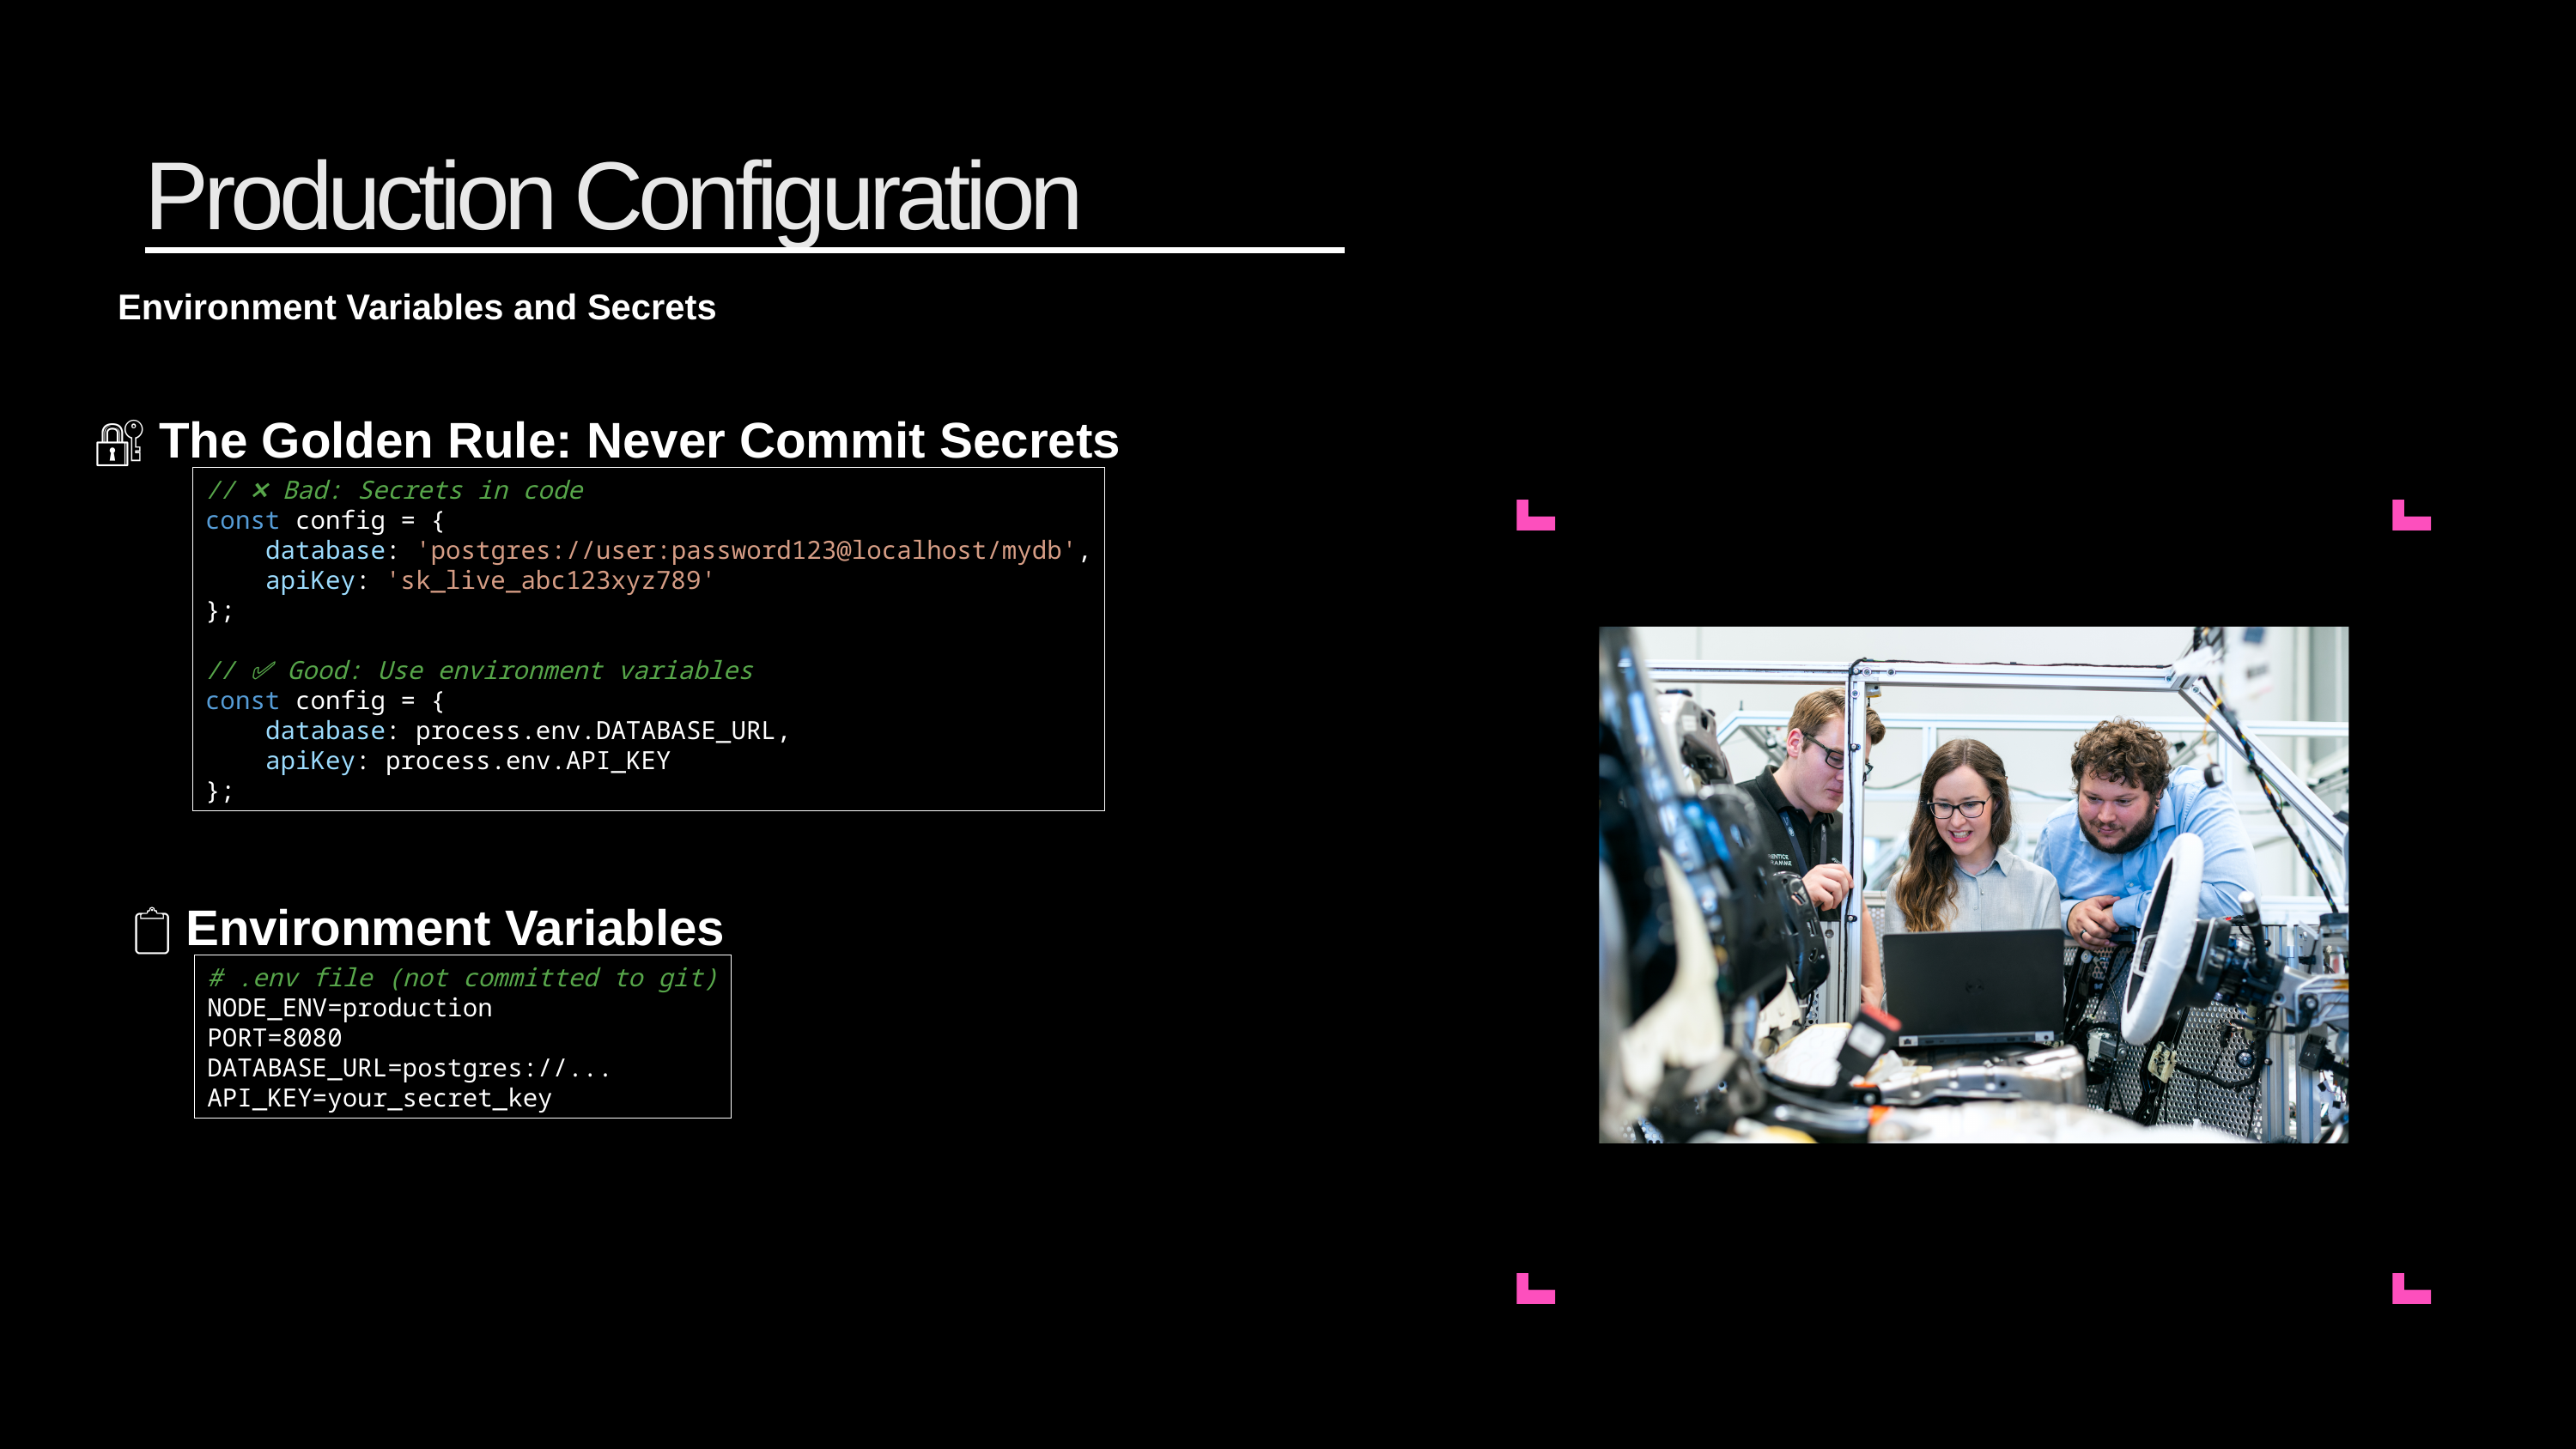

Production Configuration

Environment Variables and Secrets
🔐 The Golden Rule: Never Commit Secrets
// ❌ Bad: Secrets in code
const config = {
    database: 'postgres://user:password123@localhost/mydb',
    apiKey: 'sk_live_abc123xyz789'
};

// ✅ Good: Use environment variables
const config = {
    database: process.env.DATABASE_URL,
    apiKey: process.env.API_KEY
};

📋 Environment Variables
# .env file (not committed to git)
NODE_ENV=production
PORT=8080
DATABASE_URL=postgres://...
API_KEY=your_secret_key